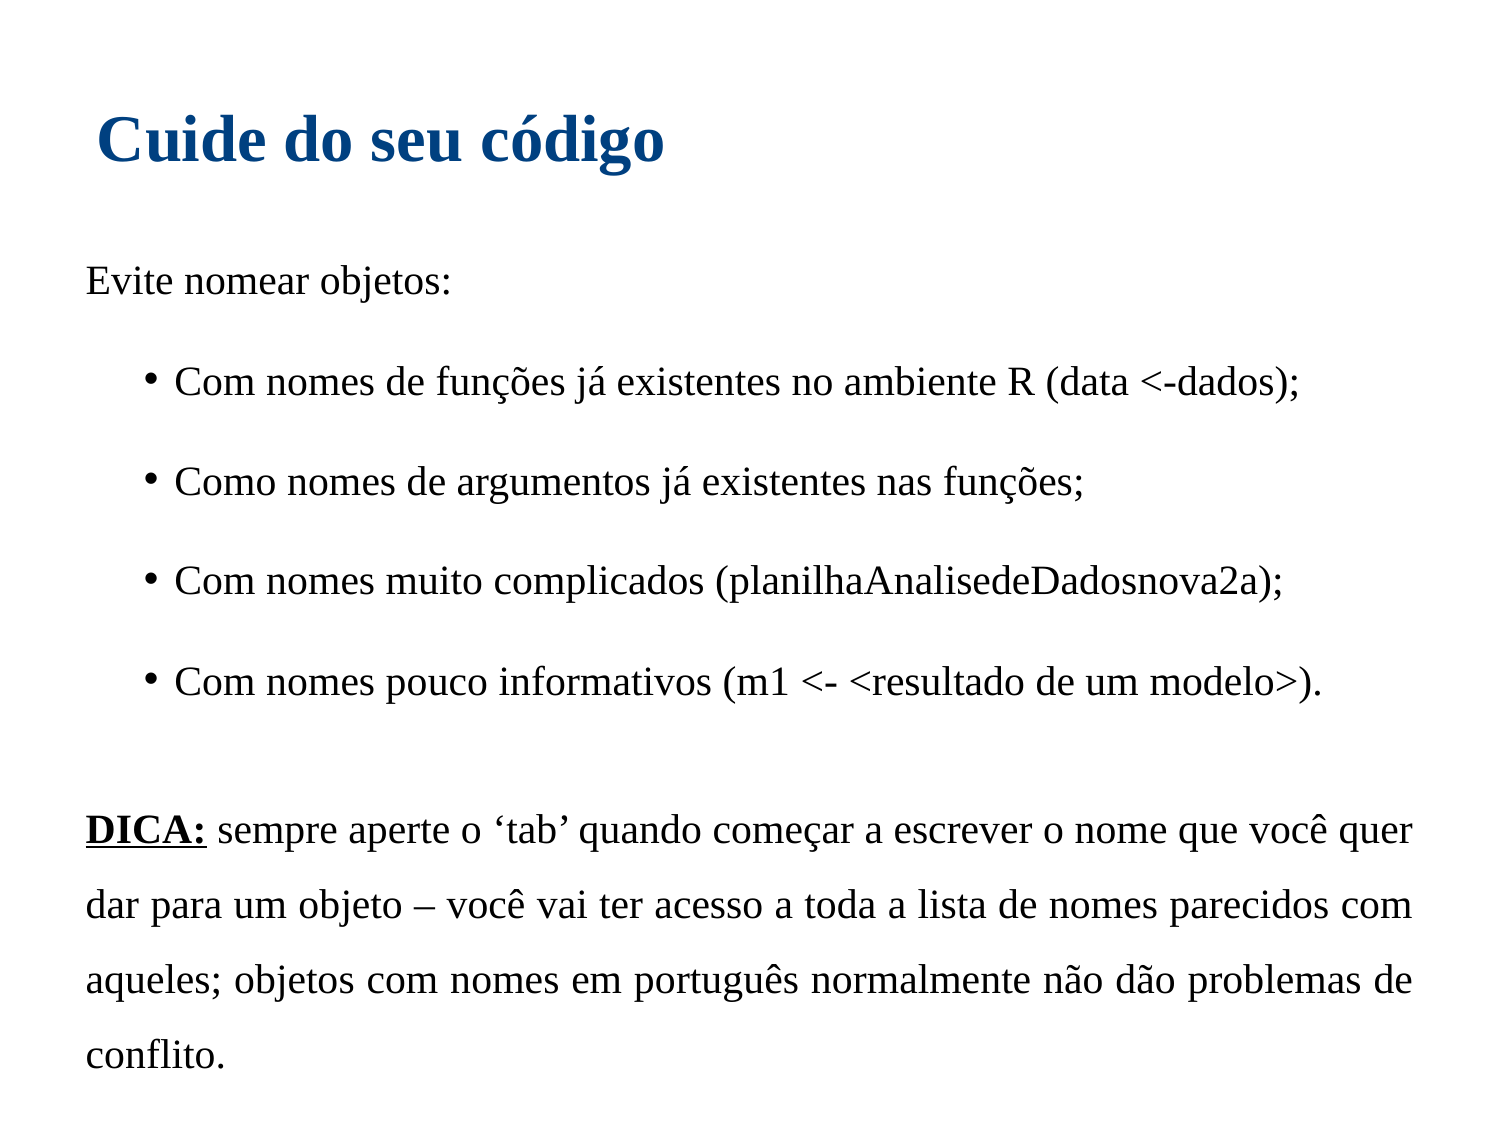

Cuide do seu código
Evite nomear objetos:
Com nomes de funções já existentes no ambiente R (data <-dados);
Como nomes de argumentos já existentes nas funções;
Com nomes muito complicados (planilhaAnalisedeDadosnova2a);
Com nomes pouco informativos (m1 <- <resultado de um modelo>).
DICA: sempre aperte o ‘tab’ quando começar a escrever o nome que você quer dar para um objeto – você vai ter acesso a toda a lista de nomes parecidos com aqueles; objetos com nomes em português normalmente não dão problemas de conflito.